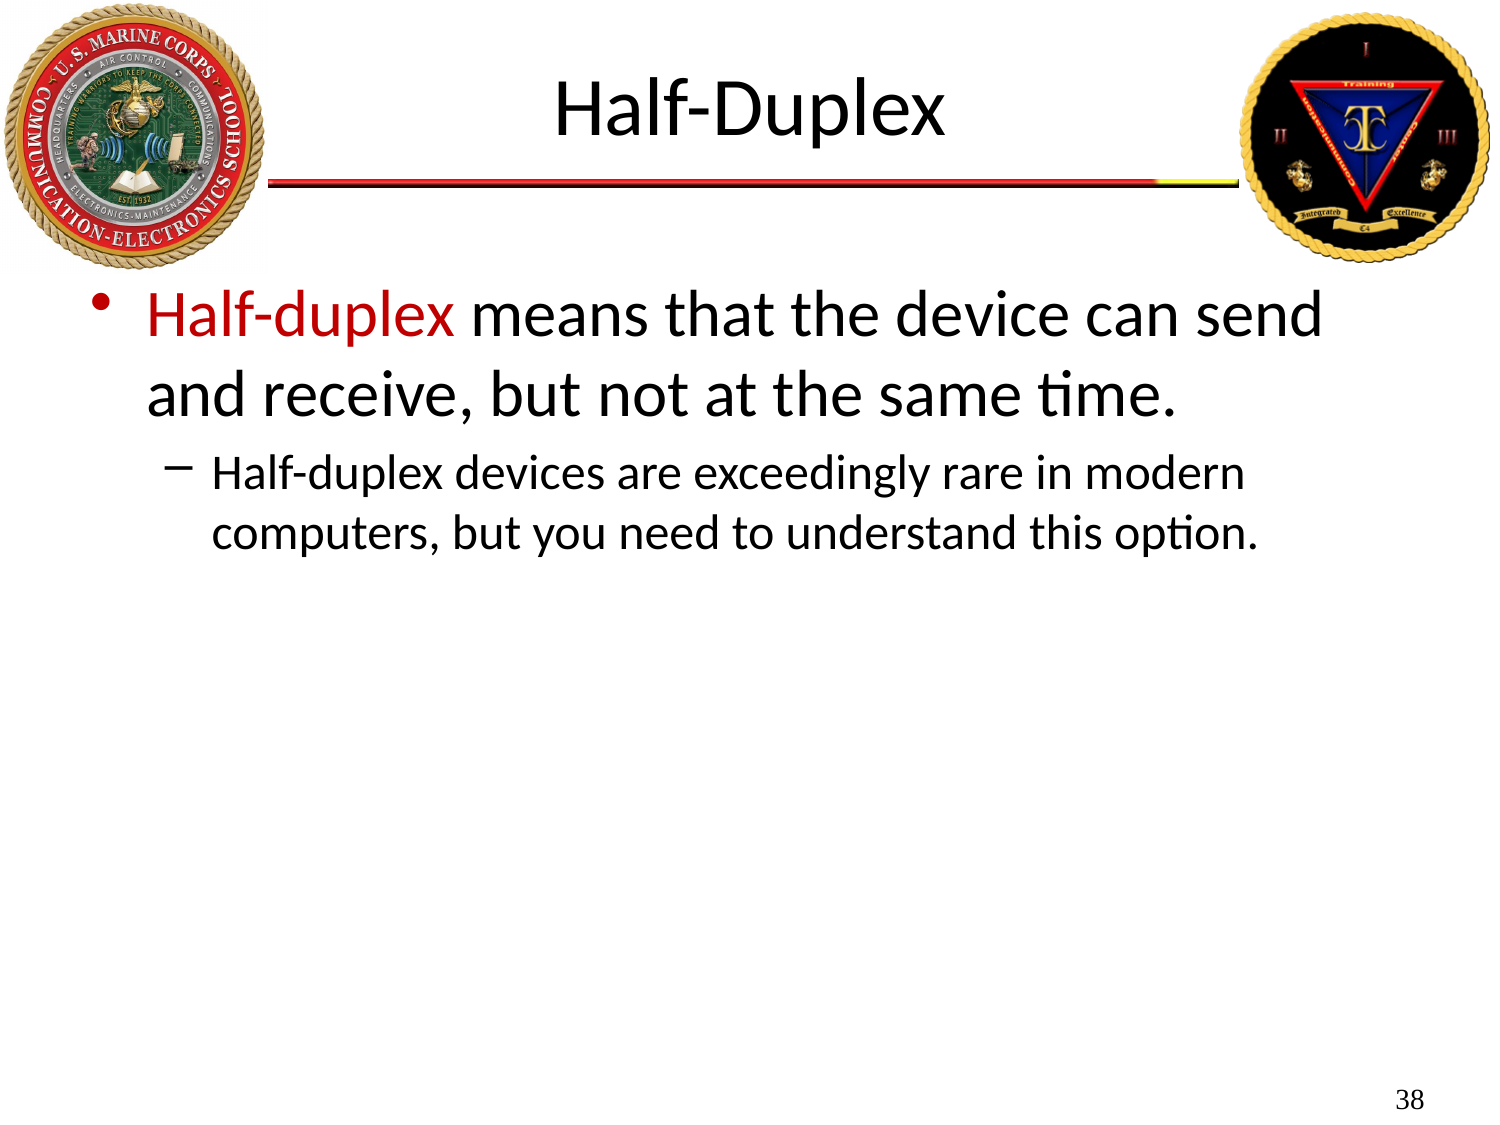

# Half-Duplex
Half-duplex means that the device can send and receive, but not at the same time.
Half-duplex devices are exceedingly rare in modern computers, but you need to understand this option.